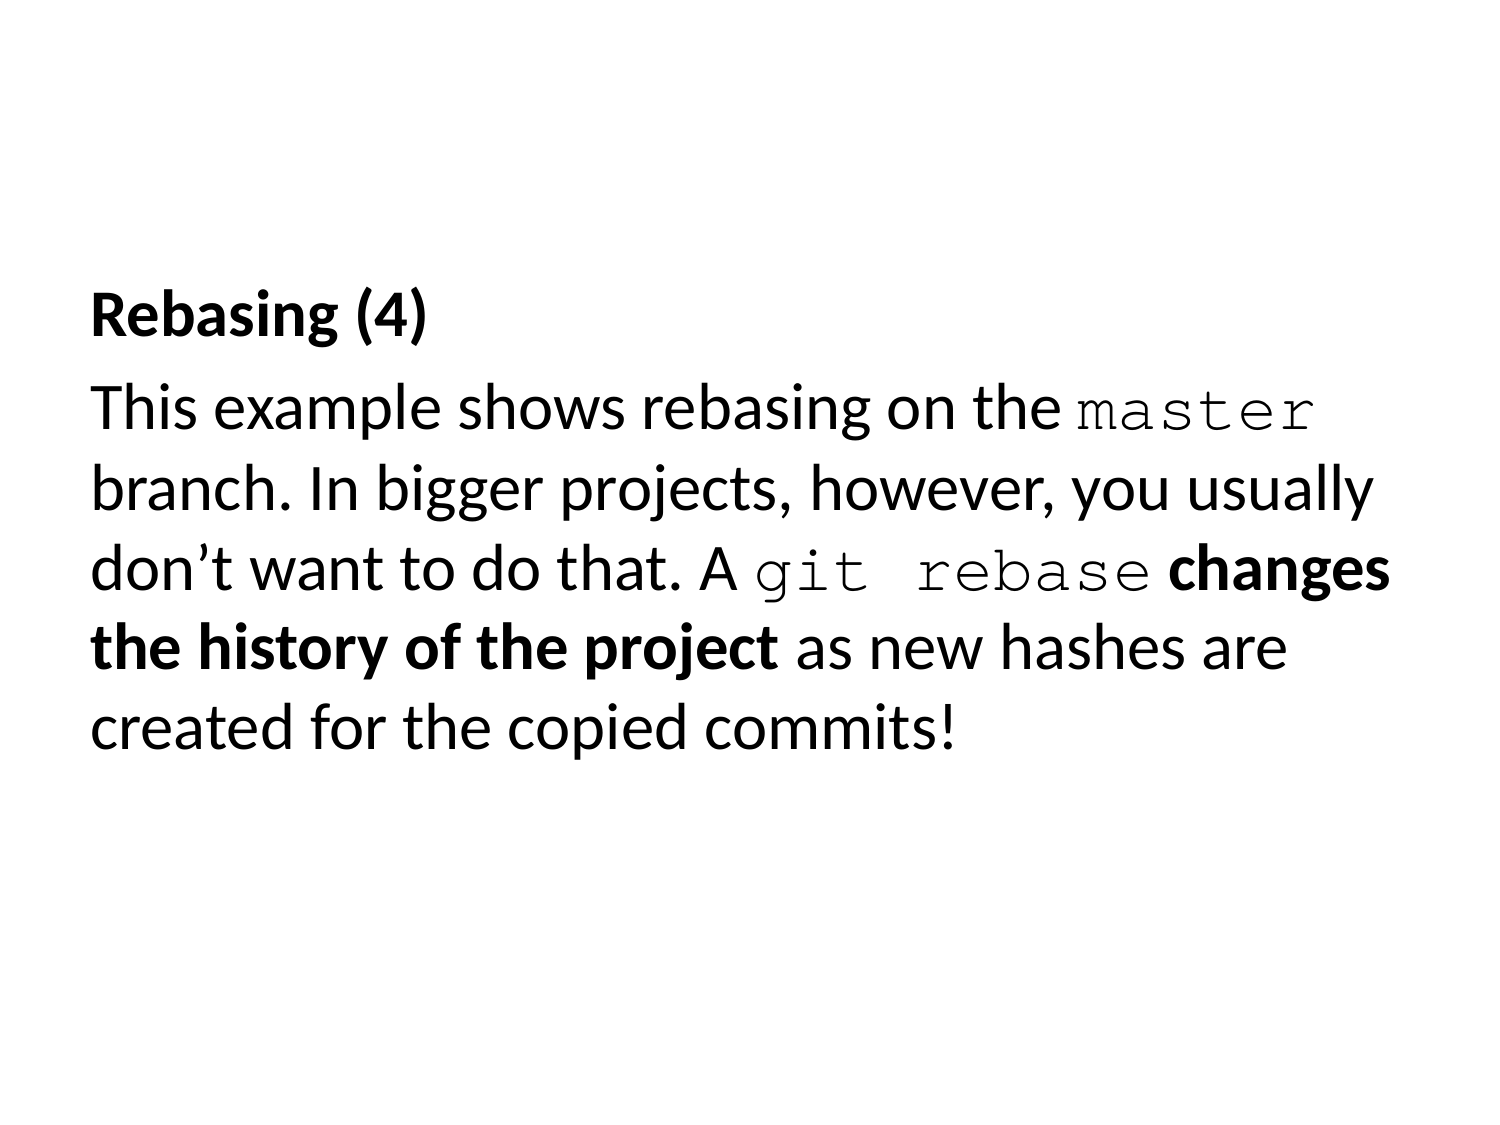

Rebasing (4)
This example shows rebasing on the master branch. In bigger projects, however, you usually don’t want to do that. A git rebase changes the history of the project as new hashes are created for the copied commits!